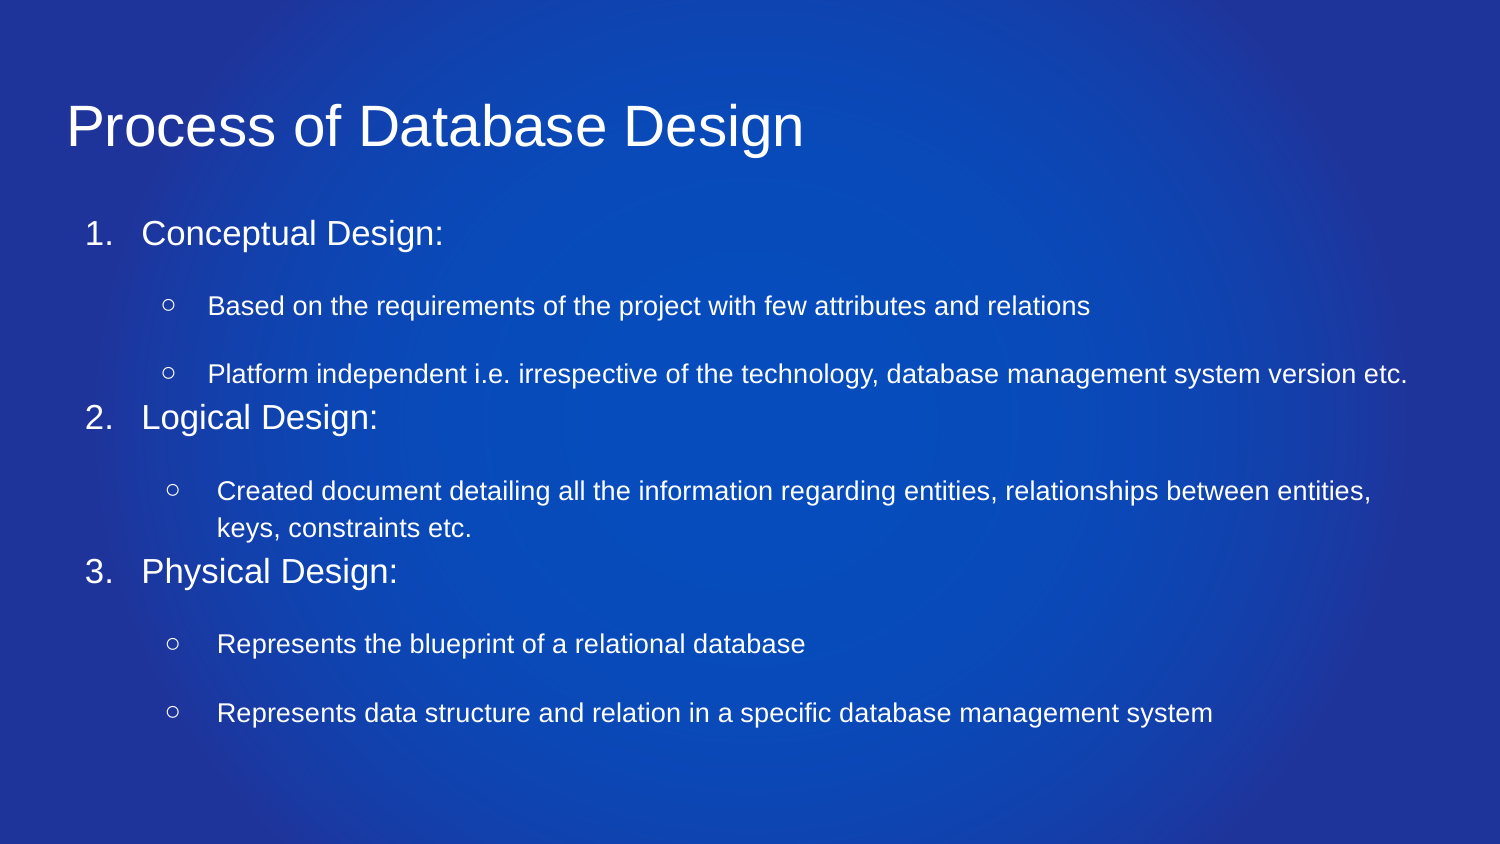

# Process of Database Design
Conceptual Design:
Based on the requirements of the project with few attributes and relations
Platform independent i.e. irrespective of the technology, database management system version etc.
Logical Design:
Created document detailing all the information regarding entities, relationships between entities, keys, constraints etc.
Physical Design:
Represents the blueprint of a relational database
Represents data structure and relation in a specific database management system